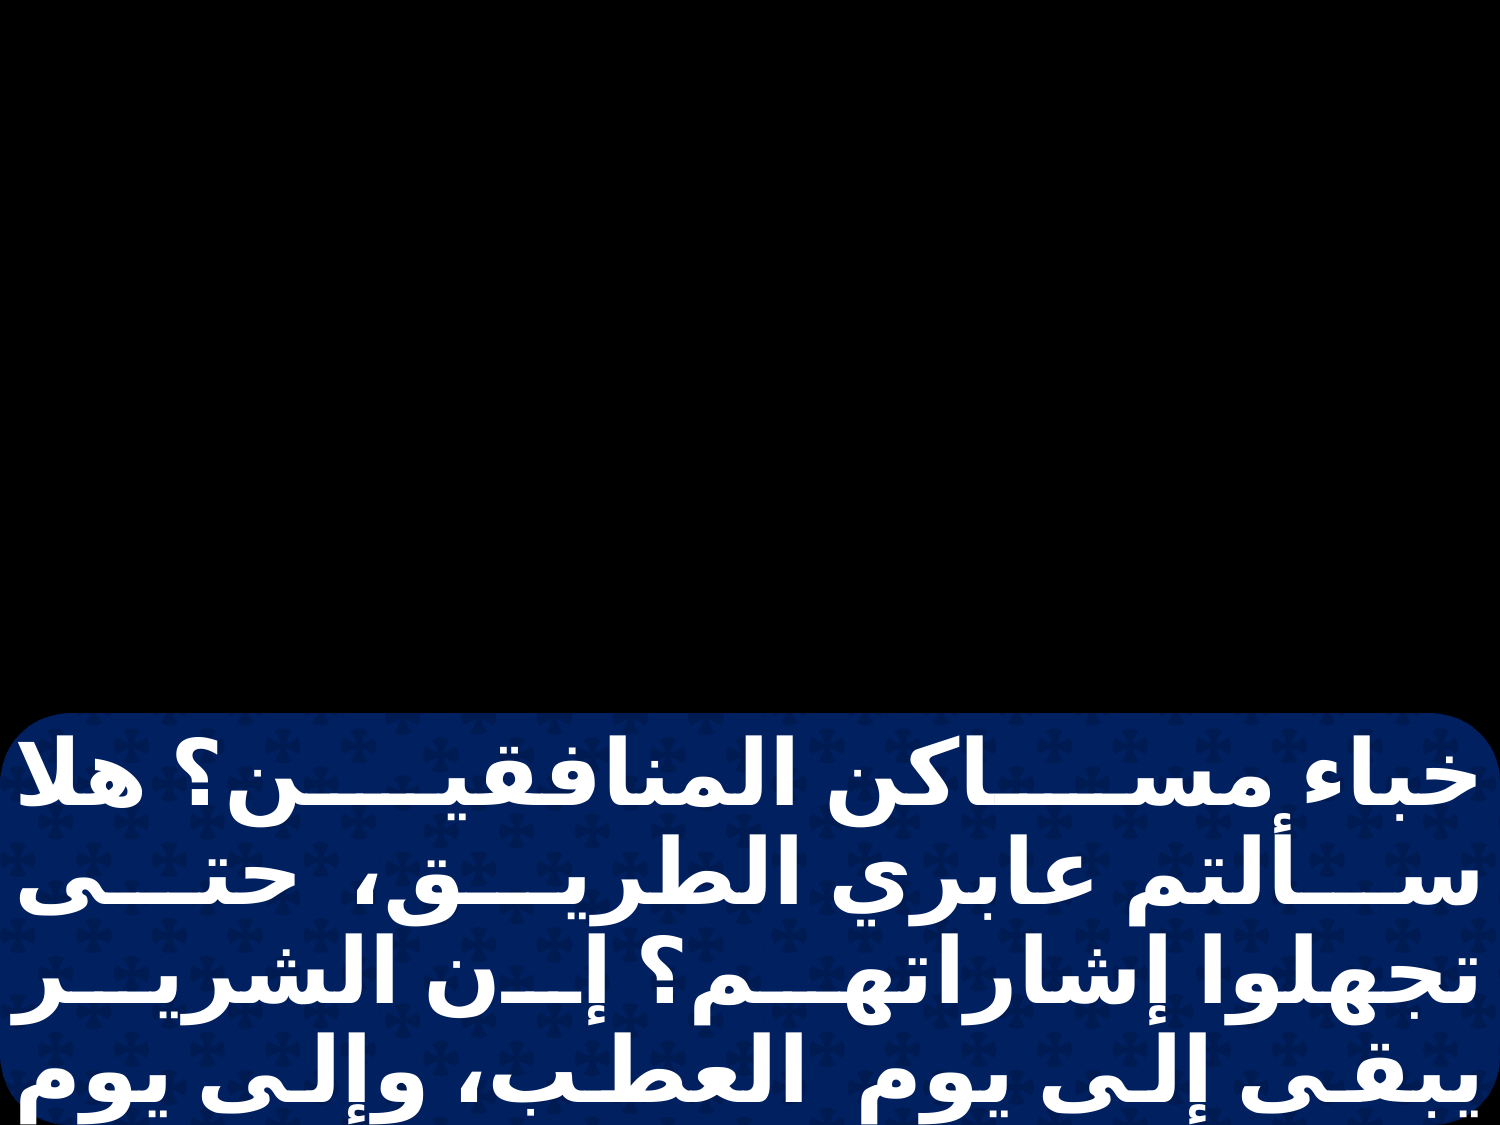

خباء مساكن المنافقين؟ هلا سألتم عابري الطريق،  حتى تجهلوا إشاراتهم؟ إن الشرير يبقى إلى يوم  العطب، وإلى يوم النقم يساقون. فمن الذي يبين له  طريقه ومن يكافته على ما صنع؟ إنه يقاد إلى